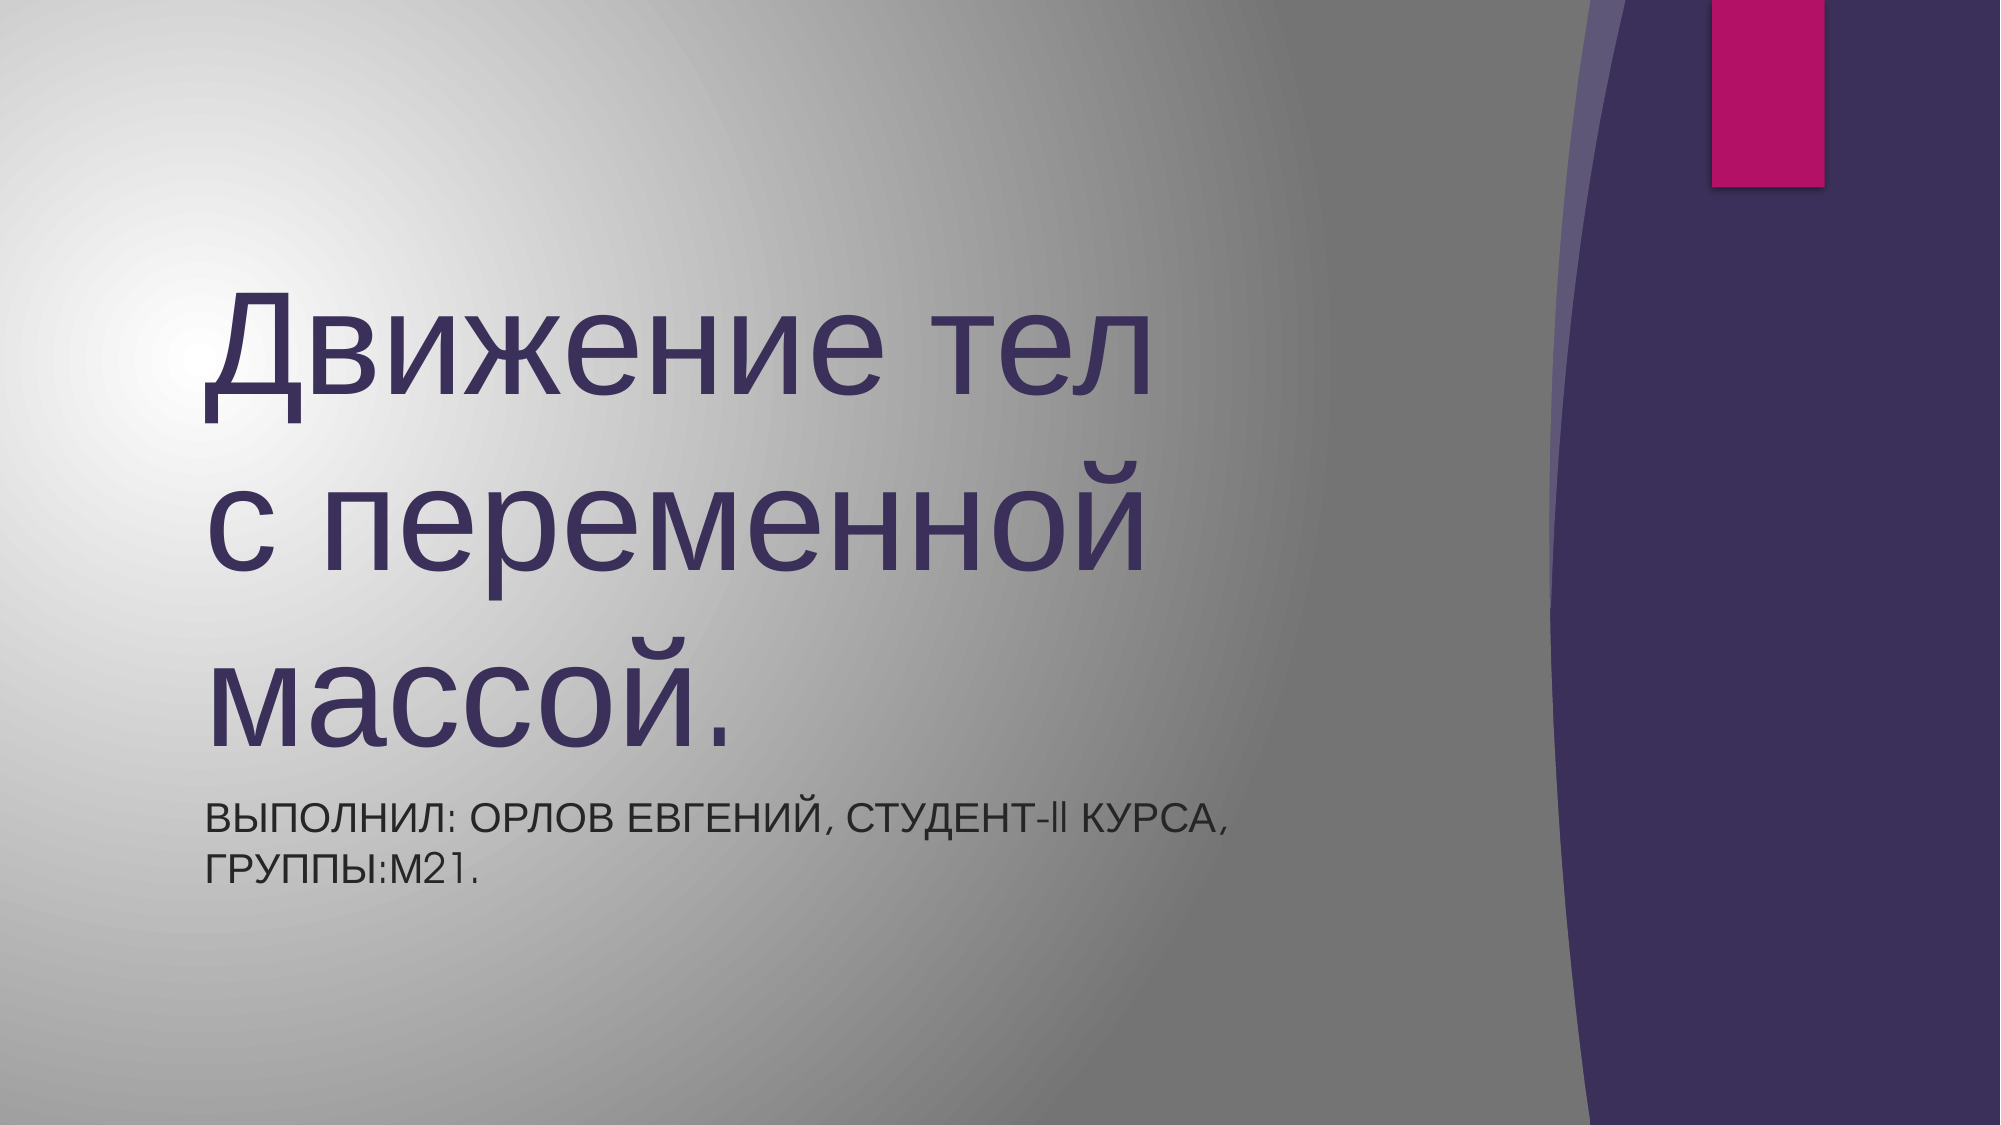

# Движение тел с переменной массой.
Выполнил: орлов евгений, студент-ii курса, группы:м21.